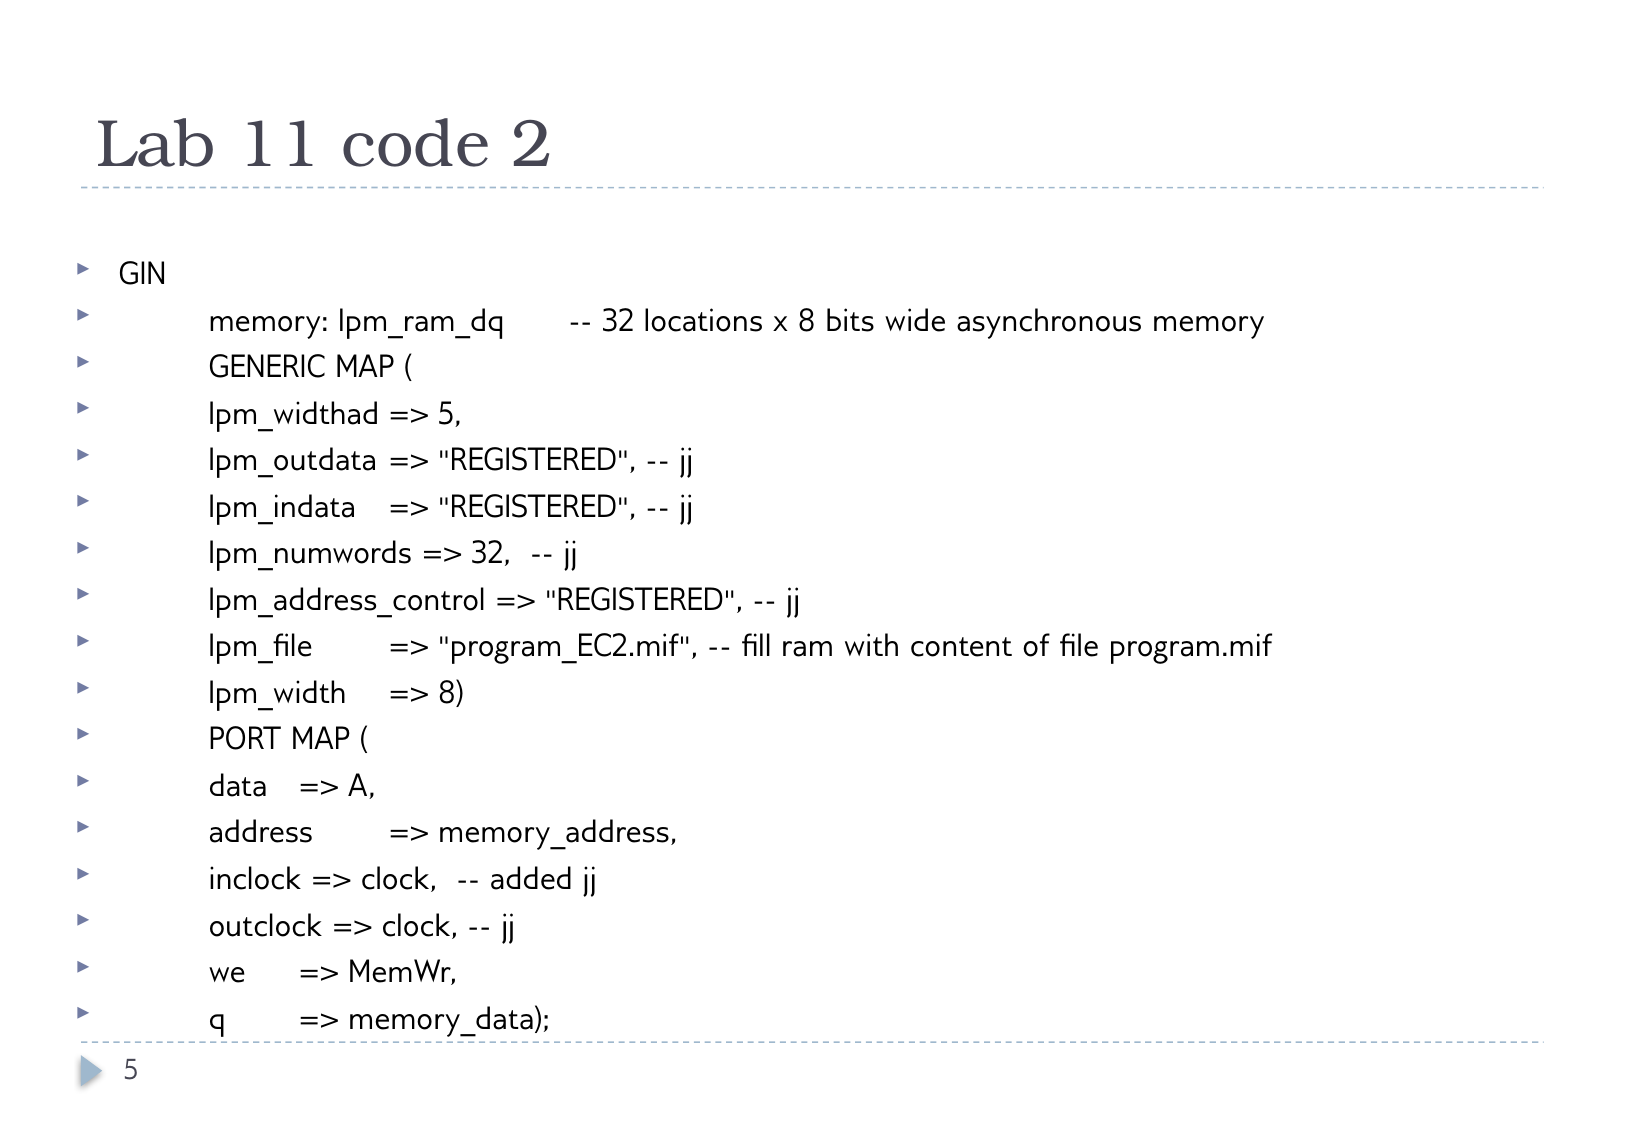

# Lab 11 code 2
GIN
	memory: lpm_ram_dq	-- 32 locations x 8 bits wide asynchronous memory
		GENERIC MAP (
			lpm_widthad	=> 5,
			lpm_outdata	=> "REGISTERED", -- jj
			lpm_indata	=> "REGISTERED", -- jj
			lpm_numwords => 32,  -- jj
			lpm_address_control => "REGISTERED", -- jj
			lpm_file	=> "program_EC2.mif", -- fill ram with content of file program.mif
			lpm_width	=> 8)
		PORT MAP (
			data		=> A,
			address		=> memory_address,
			inclock => clock,  -- added jj
			outclock => clock, -- jj
			we			=> MemWr,
			q			=> memory_data);

5